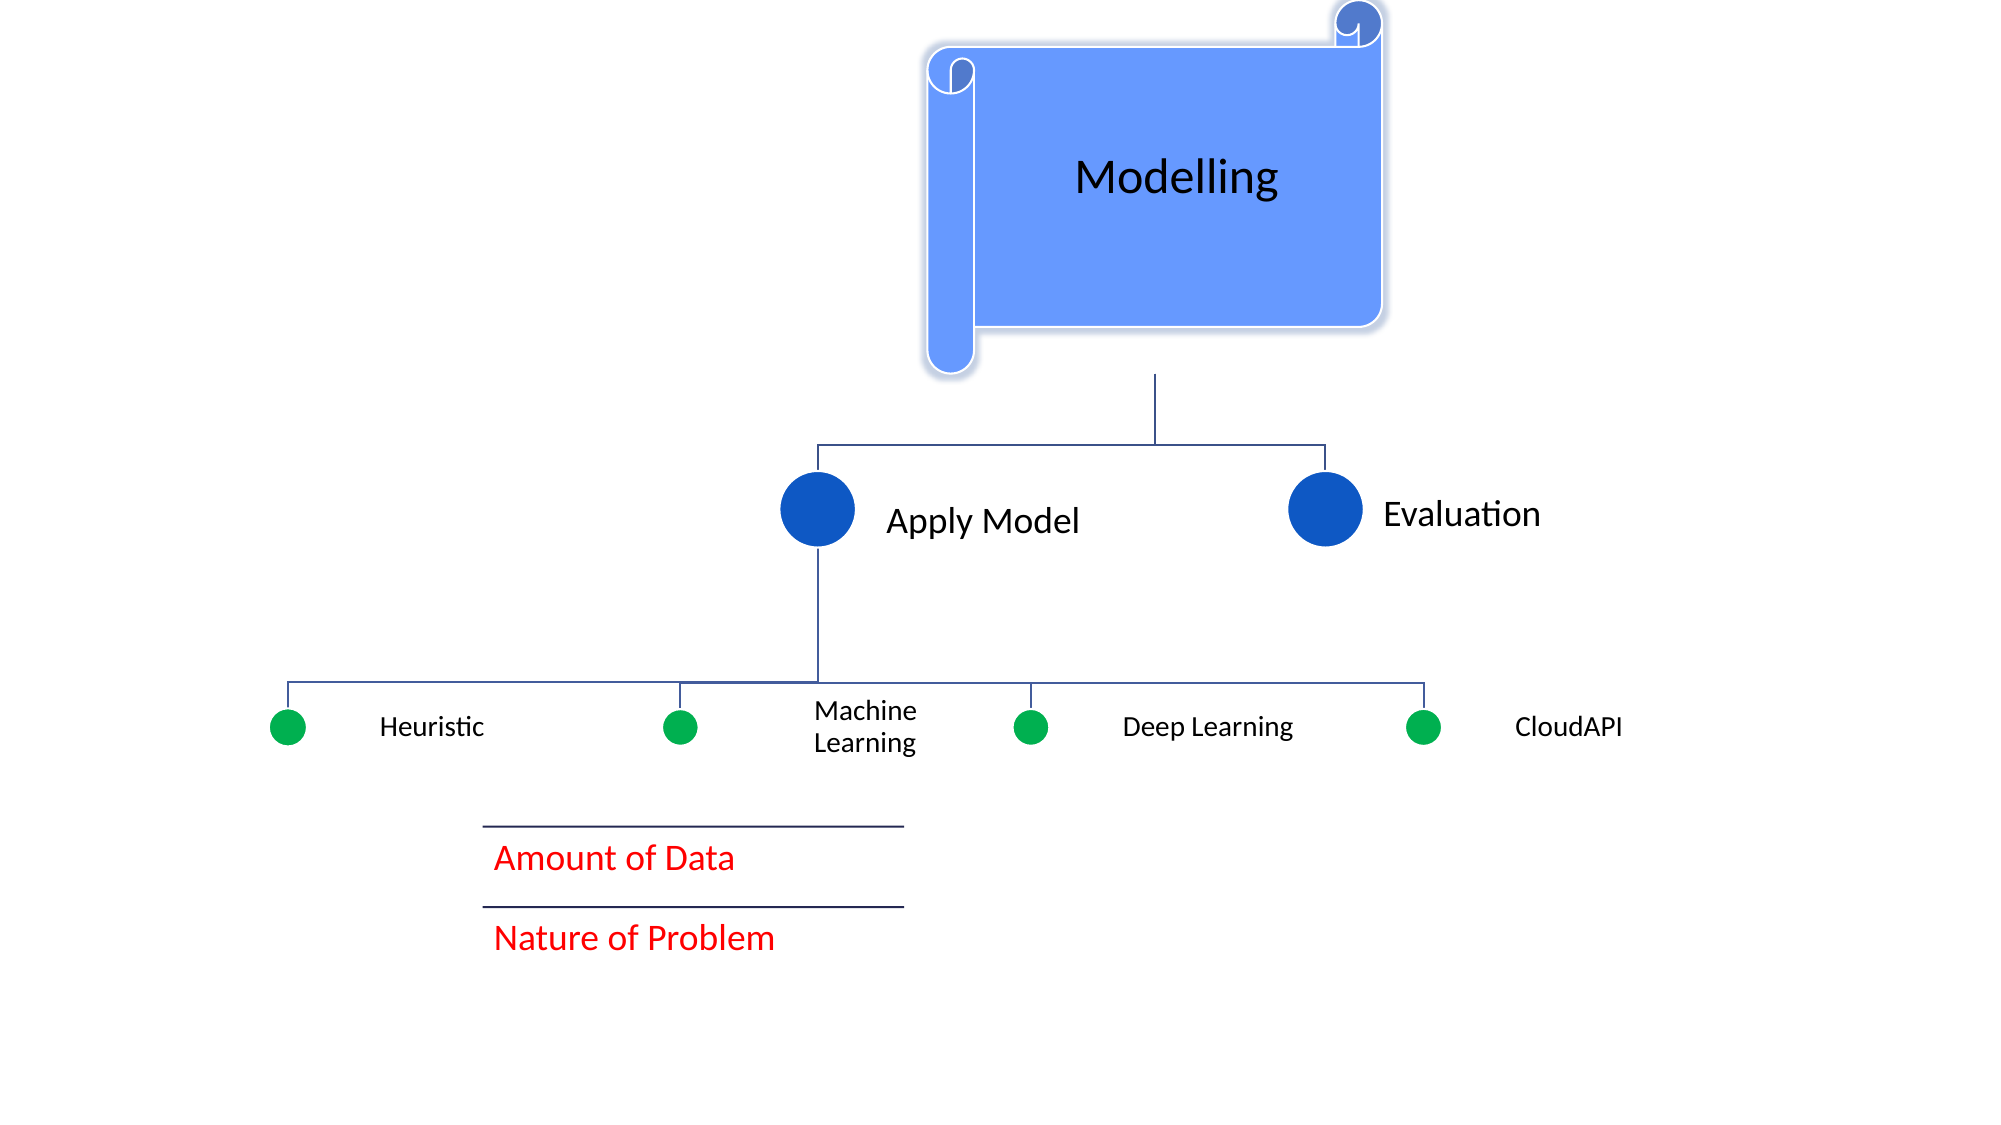

Modelling
Apply Model
Heuristic
Machine Learning
Deep Learning
CloudAPI
Evaluation
Amount of Data
Nature of Problem